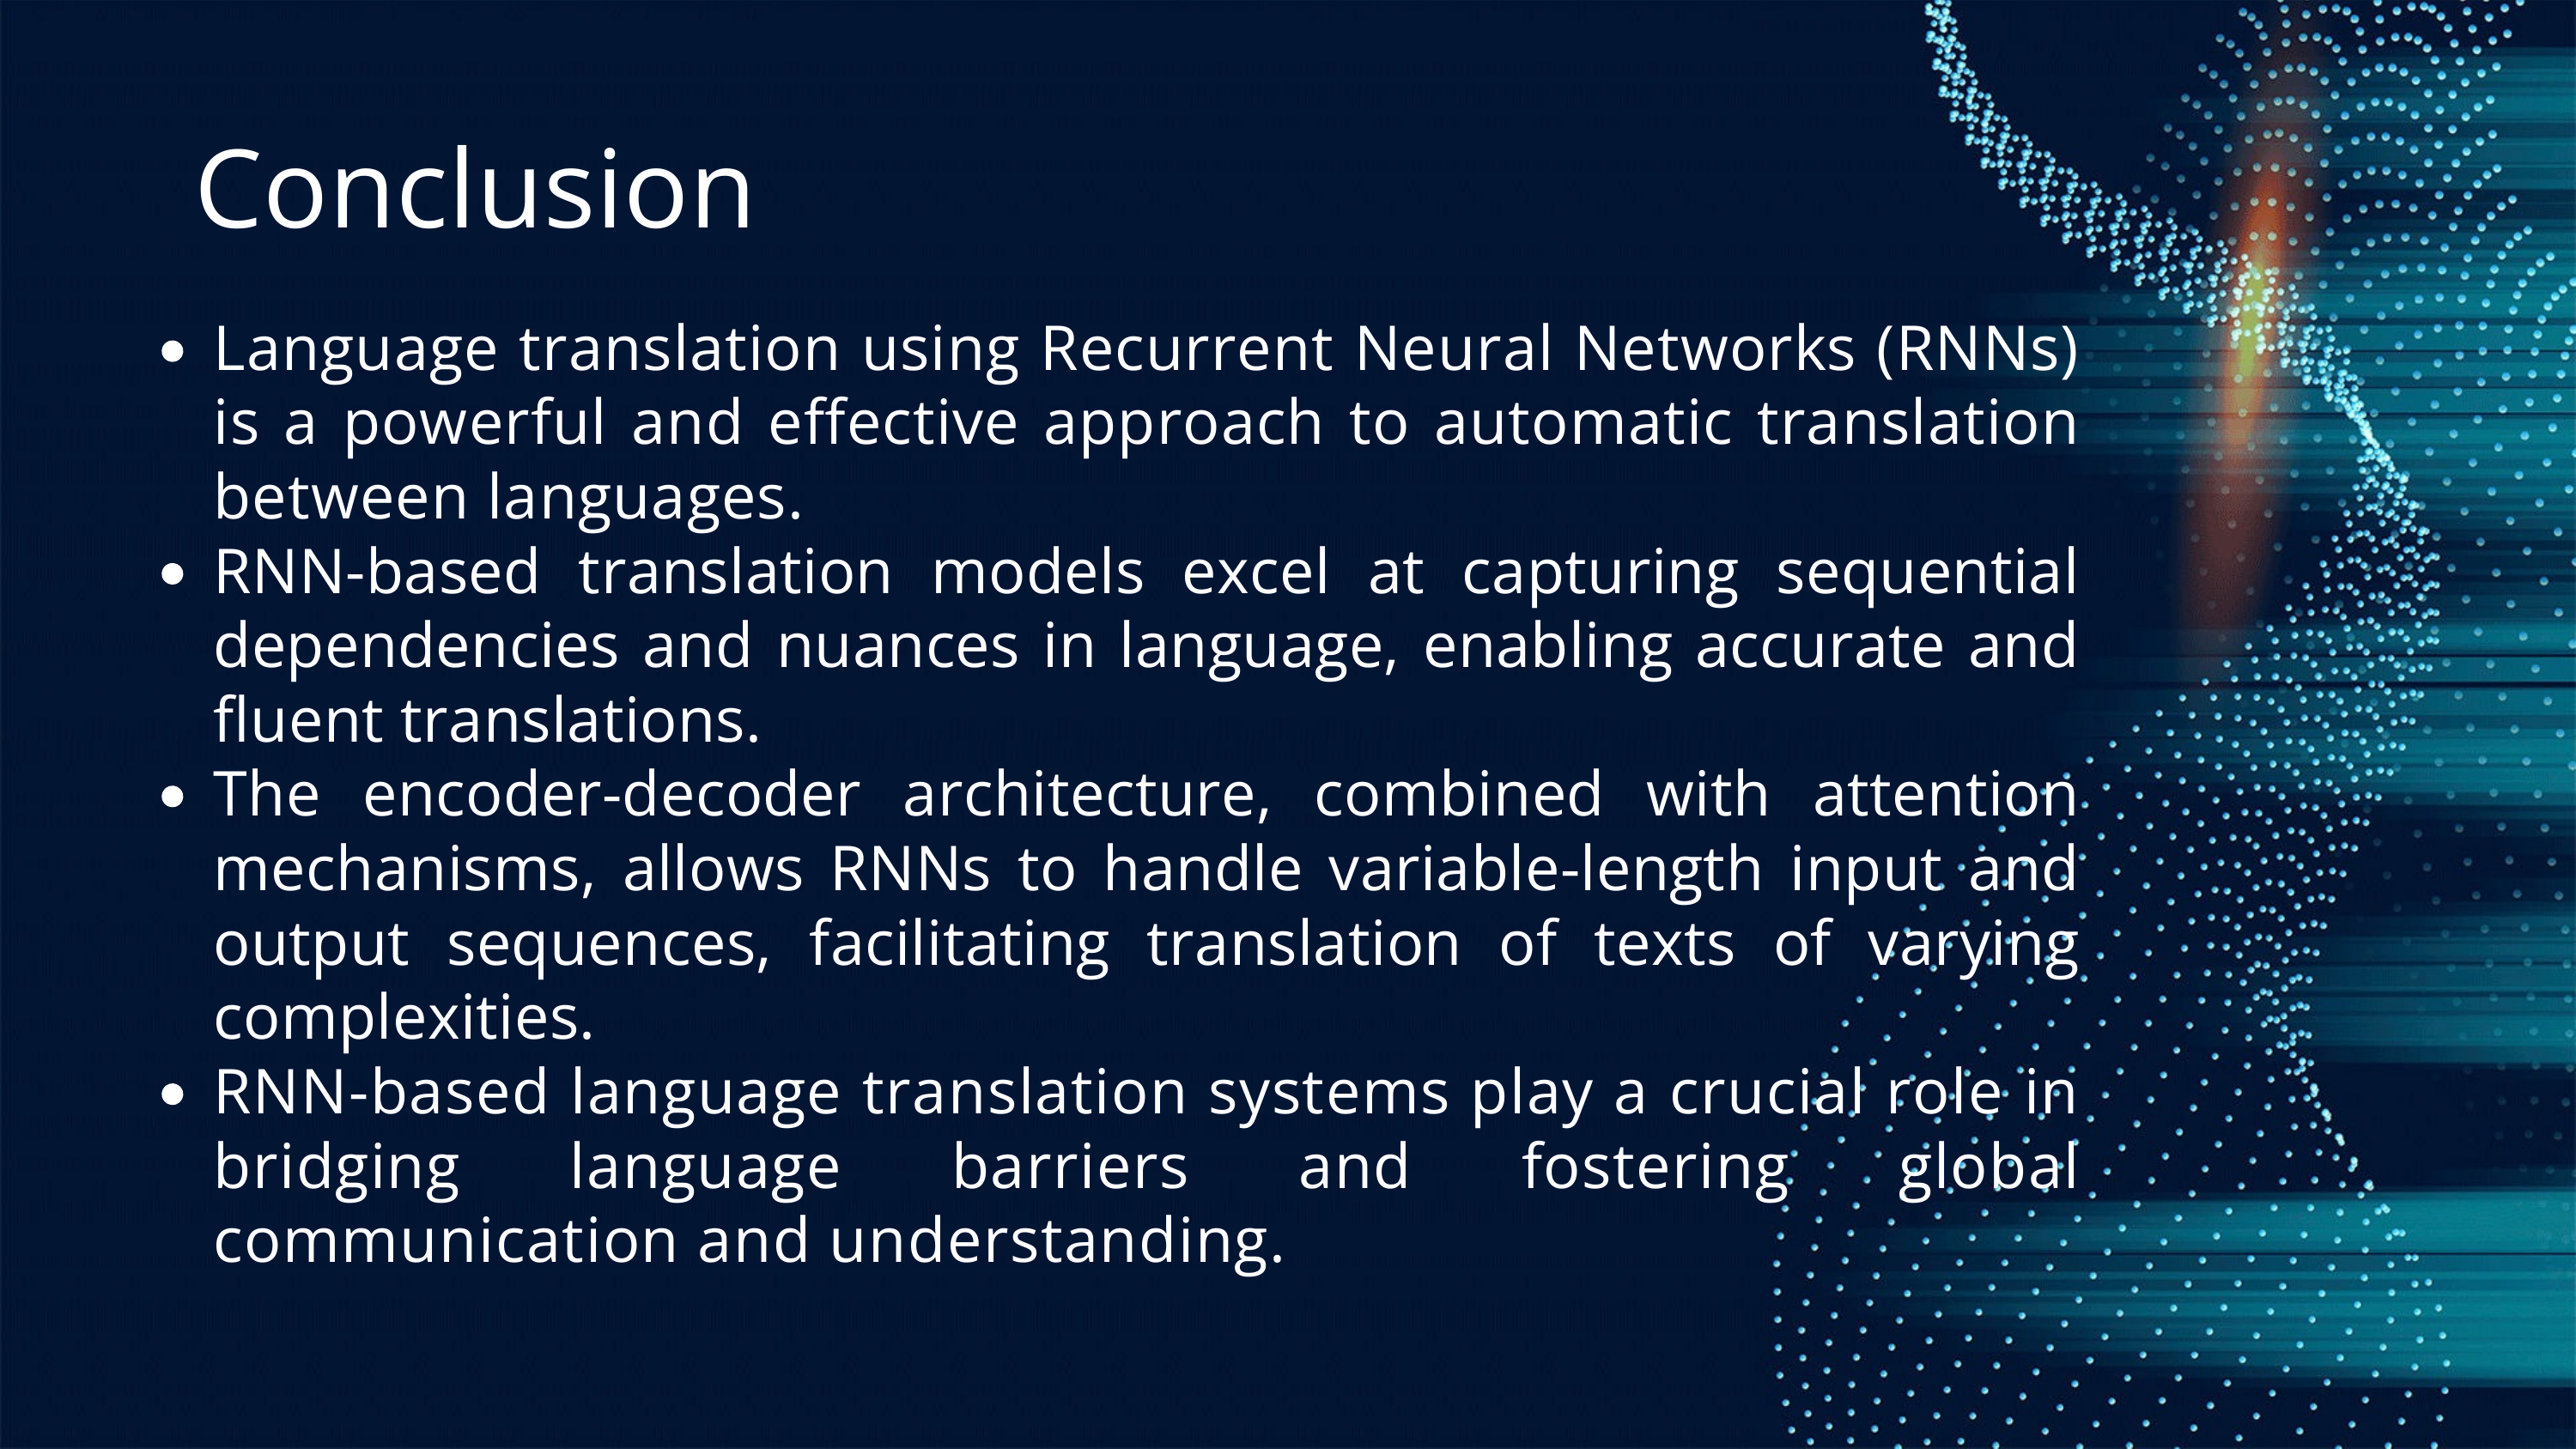

Conclusion
Language translation using Recurrent Neural Networks (RNNs) is a powerful and effective approach to automatic translation between languages.
RNN-based translation models excel at capturing sequential dependencies and nuances in language, enabling accurate and fluent translations.
The encoder-decoder architecture, combined with attention mechanisms, allows RNNs to handle variable-length input and output sequences, facilitating translation of texts of varying complexities.
RNN-based language translation systems play a crucial role in bridging language barriers and fostering global communication and understanding.